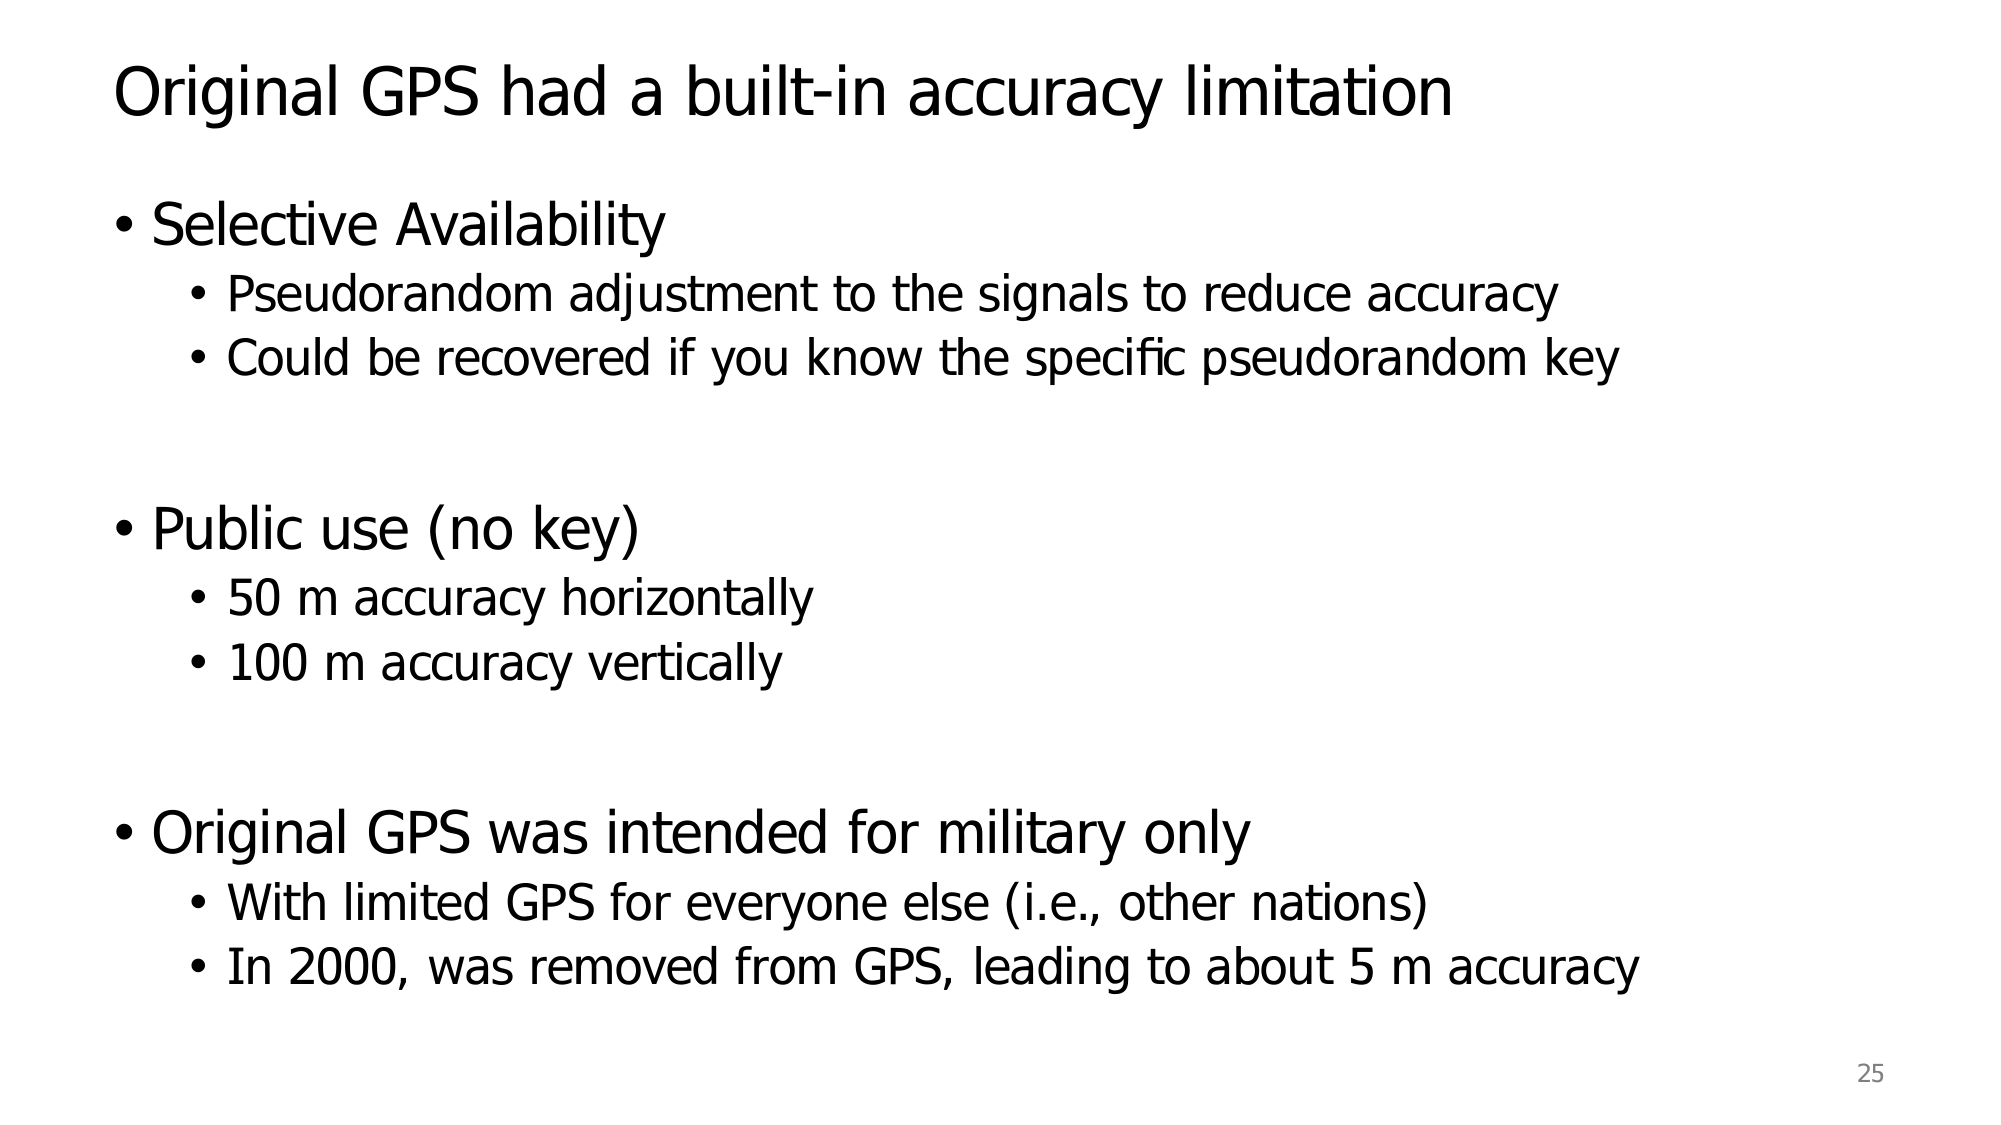

# Original GPS had a built-in accuracy limitation
Selective Availability
Pseudorandom adjustment to the signals to reduce accuracy
Could be recovered if you know the specific pseudorandom key

Public use (no key)
50 m accuracy horizontally
100 m accuracy vertically

Original GPS was intended for military only
With limited GPS for everyone else (i.e., other nations)
In 2000, was removed from GPS, leading to about 5 m accuracy
25